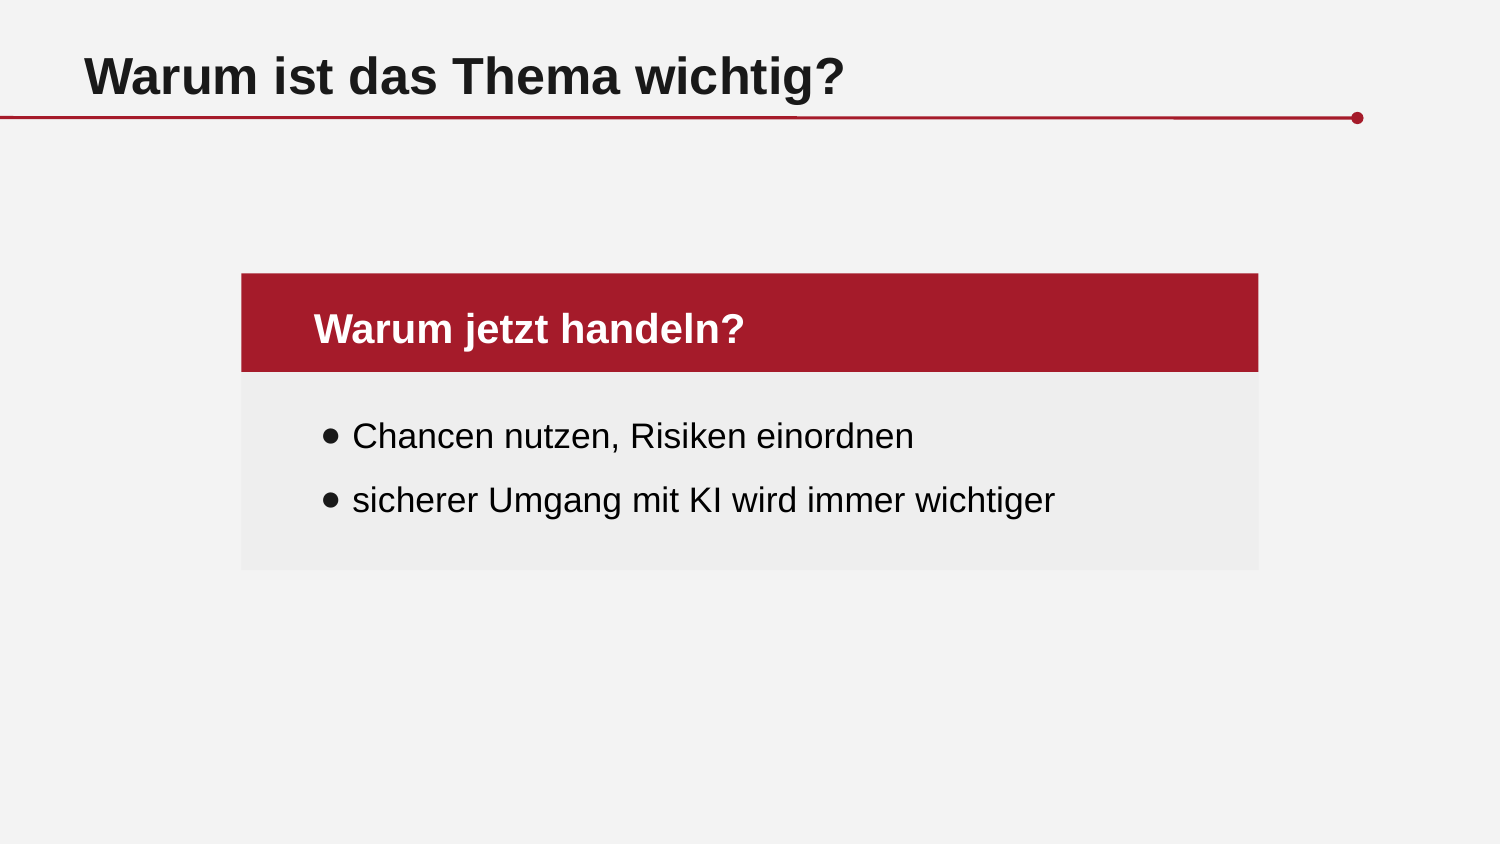

Warum ist das Thema wichtig?
     Warum jetzt handeln?

Chancen nutzen, Risiken einordnen
sicherer Umgang mit KI wird immer wichtiger